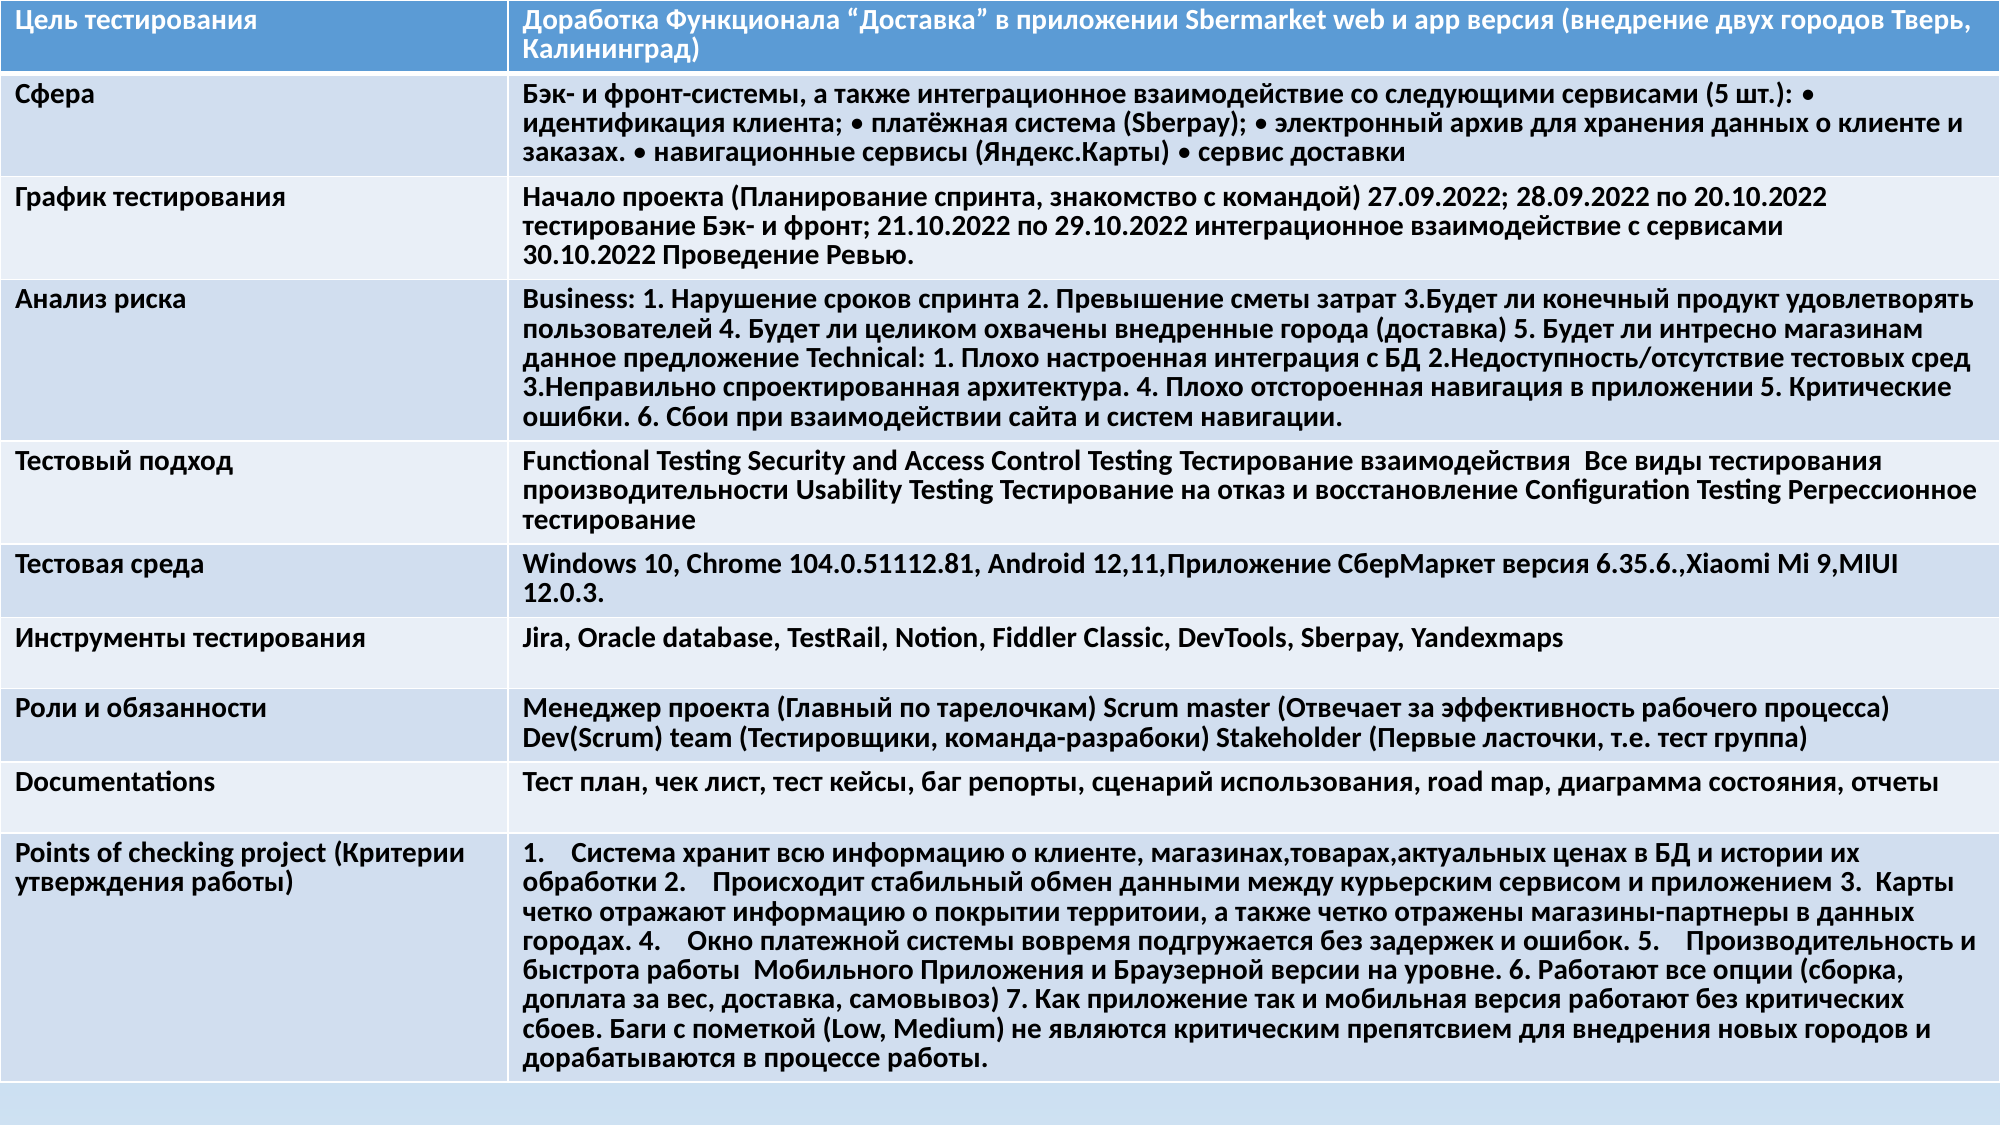

| Цель тестирования | Доработка Функционала “Доставка” в приложении Sbermarket web и app версия (внедрение двух городов Тверь, Калининград) |
| --- | --- |
| Сфера | Бэк- и фронт-системы, а также интеграционное взаимодействие со следующими сервисами (5 шт.): • идентификация клиента; • платёжная система (Sberpay); • электронный архив для хранения данных о клиенте и заказах. • навигационные сервисы (Яндекс.Карты) • сервис доставки |
| График тестирования | Начало проекта (Планирование спринта, знакомство с командой) 27.09.2022; 28.09.2022 по 20.10.2022 тестирование Бэк- и фронт; 21.10.2022 по 29.10.2022 интеграционное взаимодействие с сервисами 30.10.2022 Проведение Ревью. |
| Анализ риска | Business: 1. Нарушение сроков спринта 2. Превышение сметы затрат 3.Будет ли конечный продукт удовлетворять пользователей 4. Будет ли целиком охвачены внедренные города (доставка) 5. Будет ли интресно магазинам данное предложение Technical: 1. Плохо настроенная интеграция с БД 2.Недоступность/отсутствие тестовых сред 3.Неправильно спроектированная архитектура. 4. Плохо отстороенная навигация в приложении 5. Критические ошибки. 6. Сбои при взаимодействии сайта и систем навигации. |
| Тестовый подход | Functional Testing Security and Access Control Testing Тестирование взаимодействия  Все виды тестирования производительности Usability Testing Тестирование на отказ и восстановление Configuration Testing Регрессионное тестирование |
| Тестовая среда | Windows 10, Chrome 104.0.51112.81, Android 12,11,Приложение СберМаркет версия 6.35.6.,Xiaomi Mi 9,MIUI 12.0.3. |
| Инструменты тестирования | Jira, Oracle database, TestRail, Notion, Fiddler Classic, DevTools, Sberpay, Yandexmaps |
| Роли и обязанности | Менеджер проекта (Главный по тарелочкам) Scrum master (Отвечает за эффективность рабочего процесса) Dev(Scrum) team (Тестировщики, команда-разрабоки) Stakeholder (Первые ласточки, т.е. тест группа) |
| Documentations | Тест план, чек лист, тест кейсы, баг репорты, сценарий использования, road map, диаграмма состояния, отчеты |
| Points of checking project (Критерии утверждения работы) | 1.    Система хранит всю информацию о клиенте, магазинах,товарах,актуальных ценах в БД и истории их обработки 2.    Происходит стабильный обмен данными между курьерским сервисом и приложением 3.  Карты четко отражают информацию о покрытии территоии, а также четко отражены магазины-партнеры в данных городах. 4.    Окно платежной системы вовремя подгружается без задержек и ошибок. 5.    Производительность и быстрота работы  Мобильного Приложения и Браузерной версии на уровне. 6. Работают все опции (сборка, доплата за вес, доставка, самовывоз) 7. Как приложение так и мобильная версия работают без критических сбоев. Баги с пометкой (Low, Medium) не являются критическим препятсвием для внедрения новых городов и дорабатываются в процессе работы. |
# Sbermarket_Test_Strategy